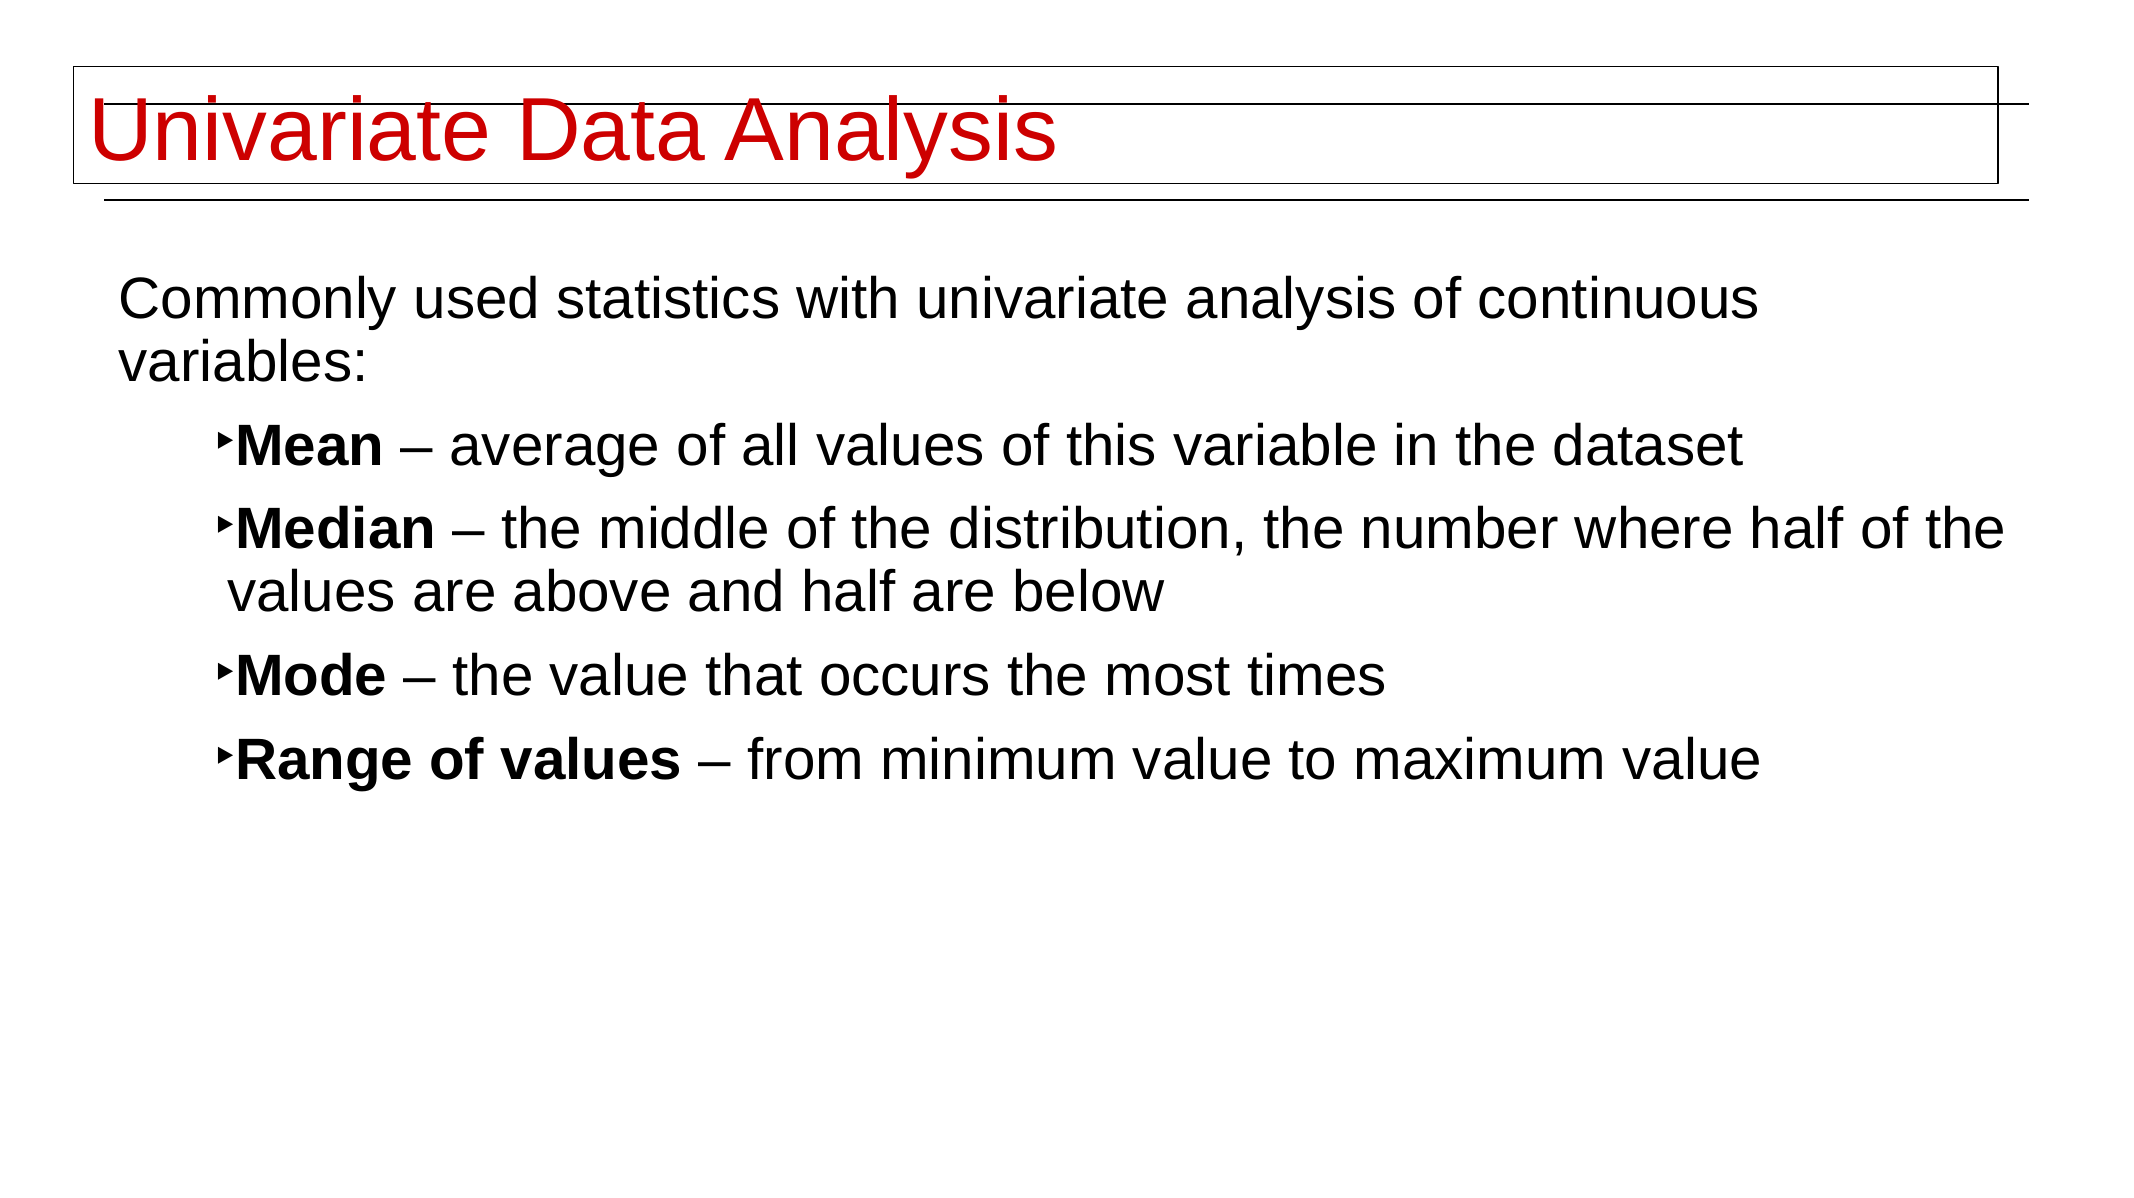

# Univariate Data Analysis
Commonly used statistics with univariate analysis of continuous variables:
Mean – average of all values of this variable in the dataset
Median – the middle of the distribution, the number where half of the values are above and half are below
Mode – the value that occurs the most times
Range of values – from minimum value to maximum value